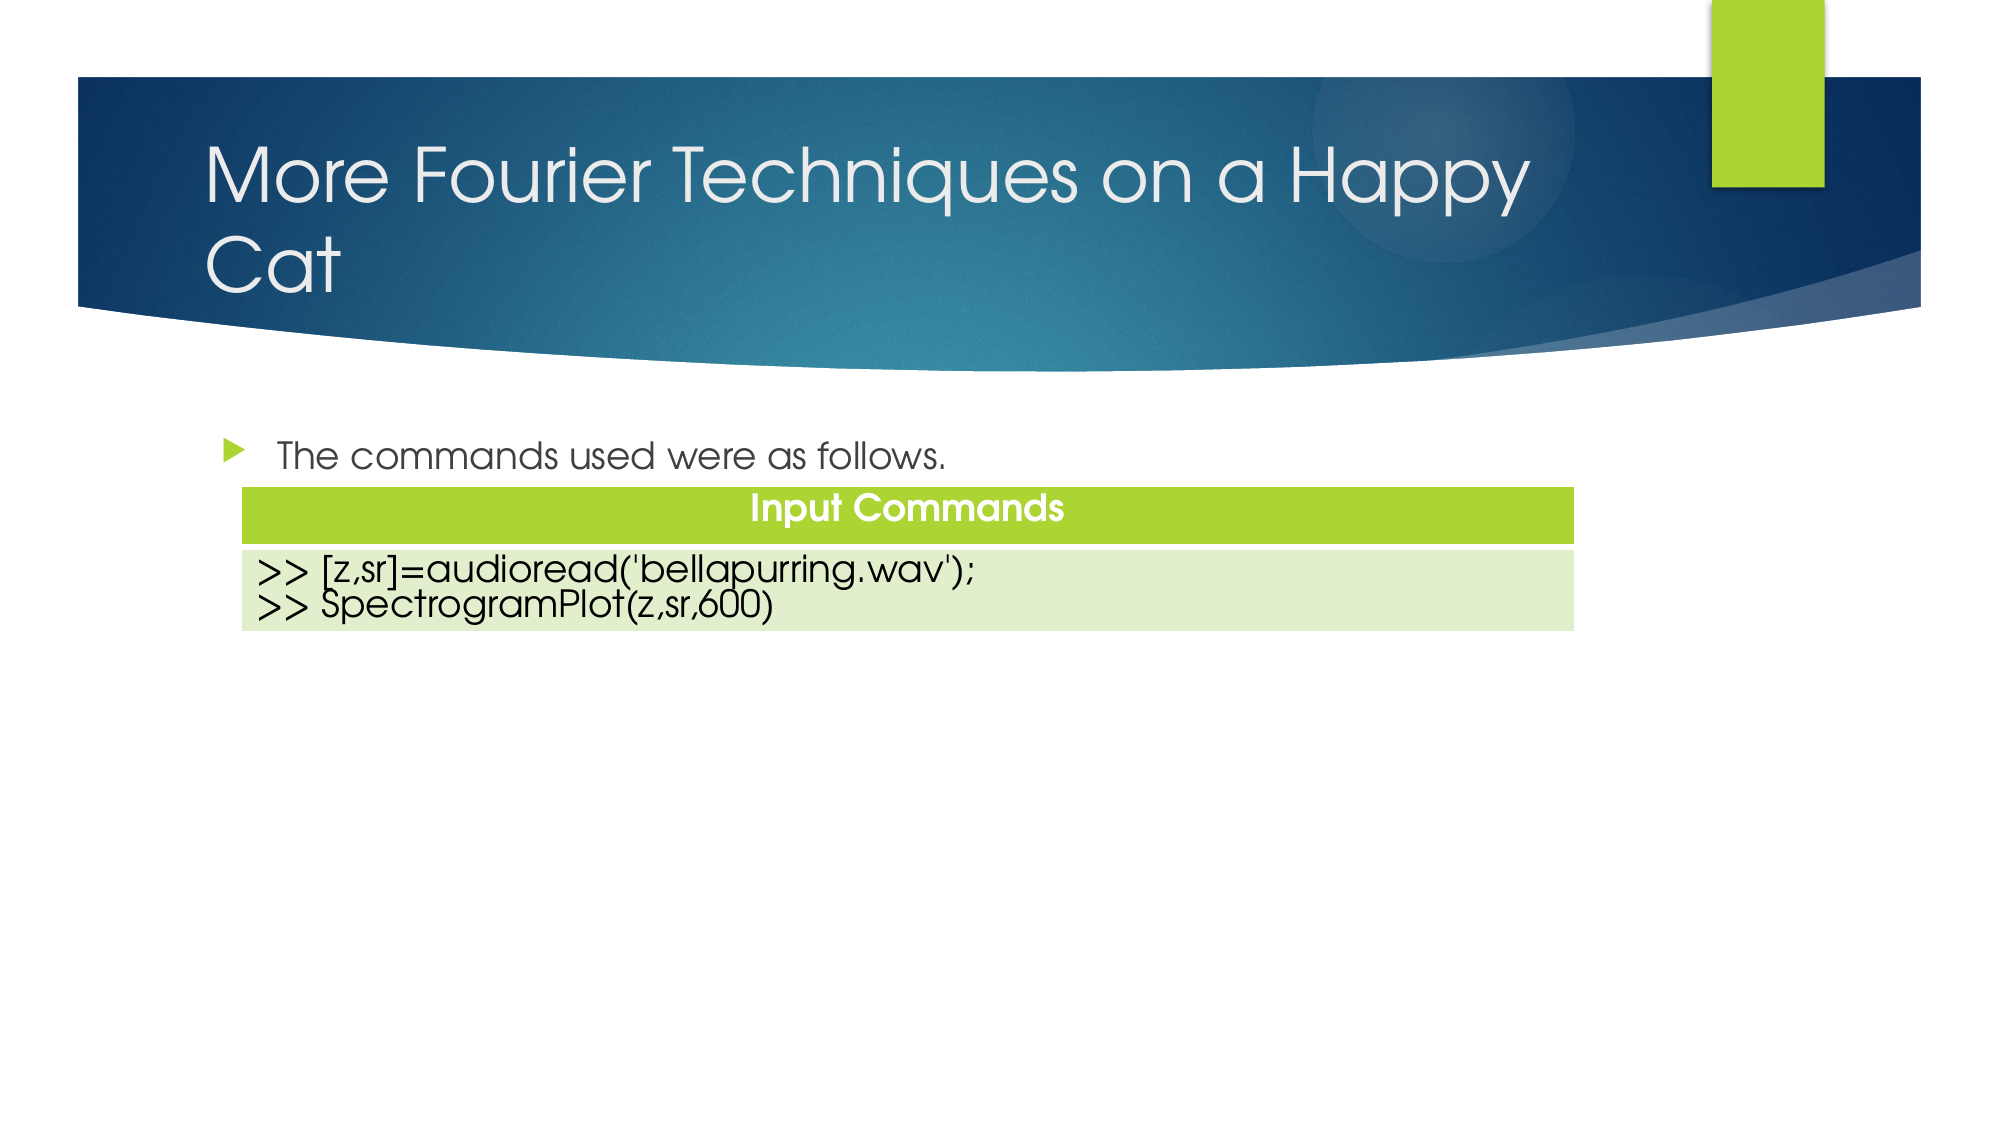

# More Fourier Techniques on a Happy Cat
The commands used were as follows.

| Input Commands |
| --- |
| >> [z,sr]=audioread('bellapurring.wav'); >> SpectrogramPlot(z,sr,600) |